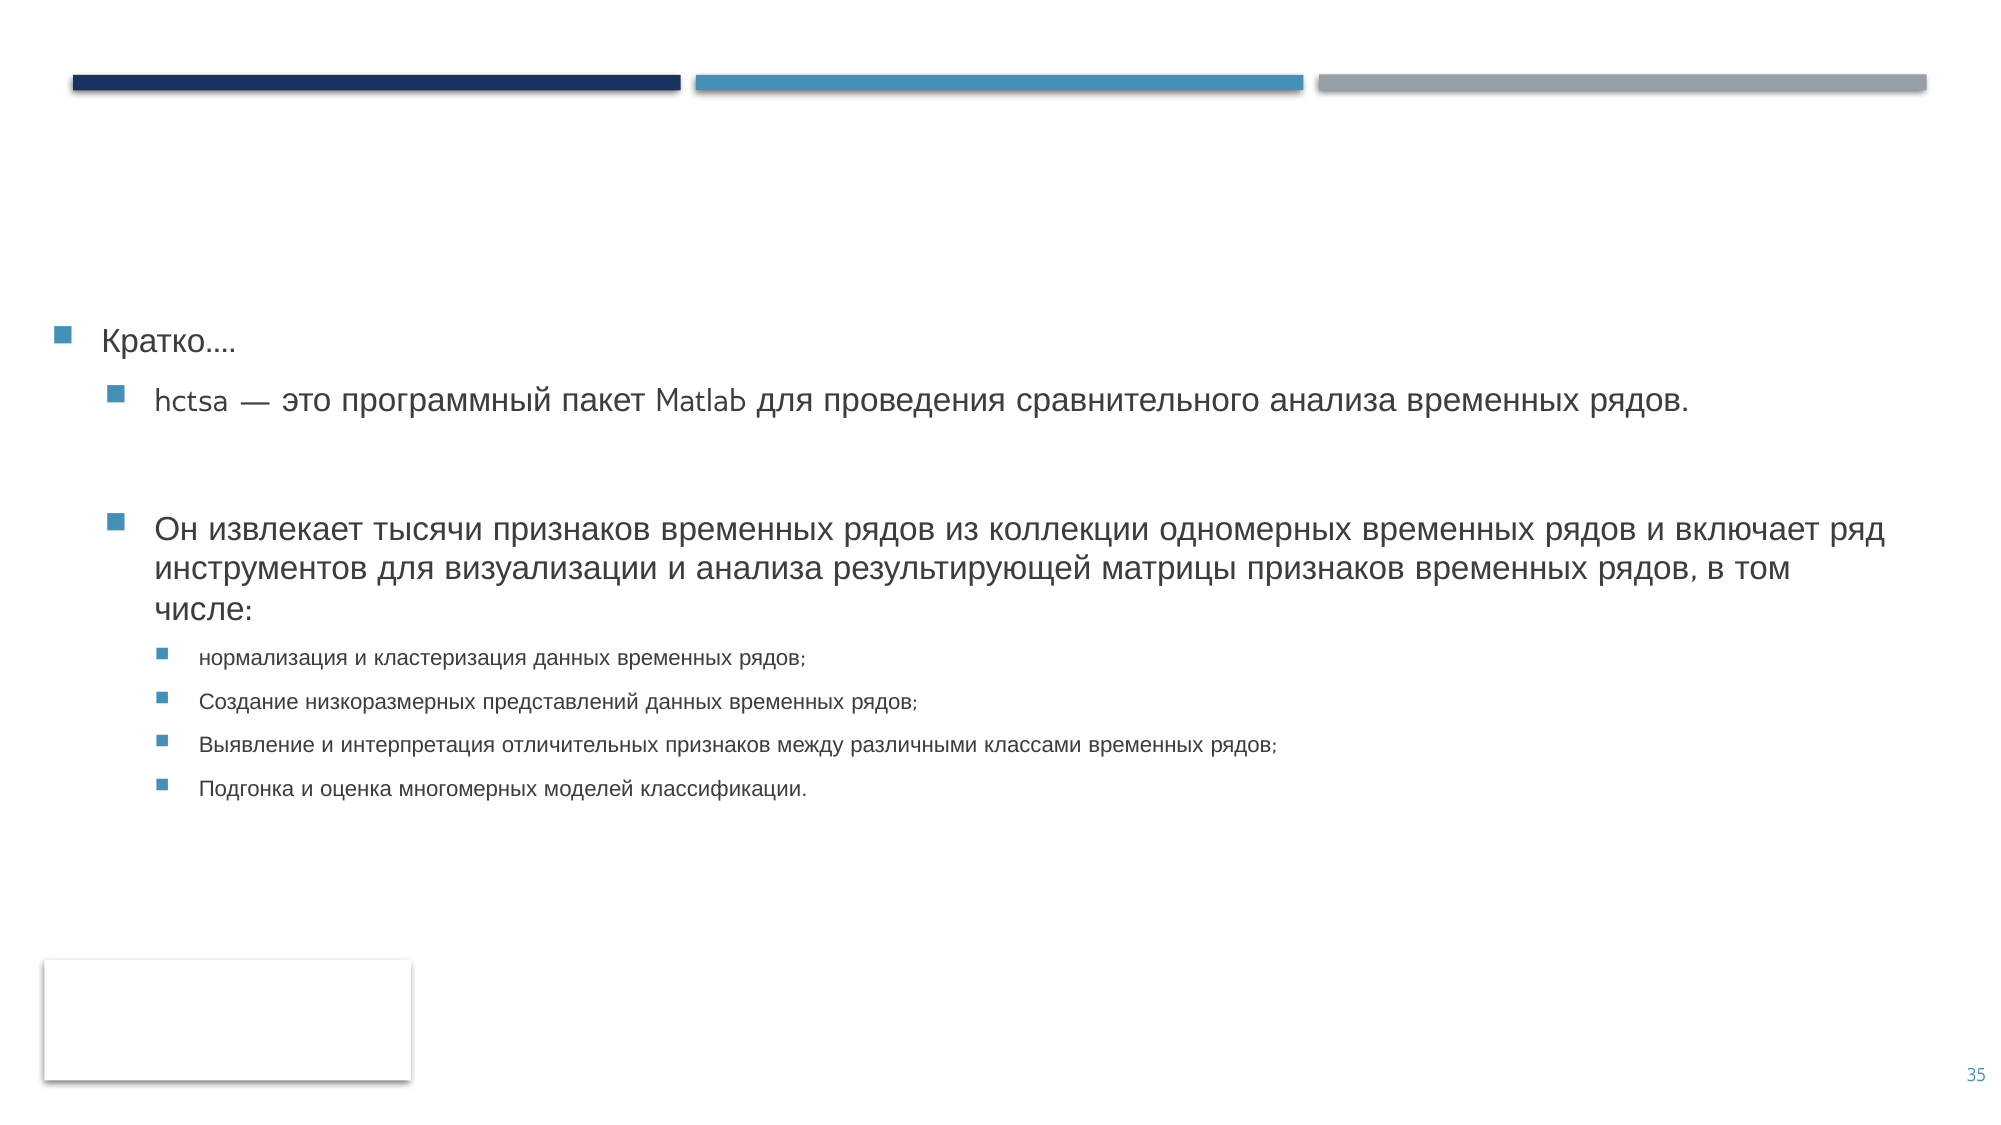

Кратко….
hctsa — это программный пакет Matlab для проведения сравнительного анализа временных рядов.

Он извлекает тысячи признаков временных рядов из коллекции одномерных временных рядов и включает ряд инструментов для визуализации и анализа результирующей матрицы признаков временных рядов, в том числе:
нормализация и кластеризация данных временных рядов;
Создание низкоразмерных представлений данных временных рядов;
Выявление и интерпретация отличительных признаков между различными классами временных рядов;
Подгонка и оценка многомерных моделей классификации.

35